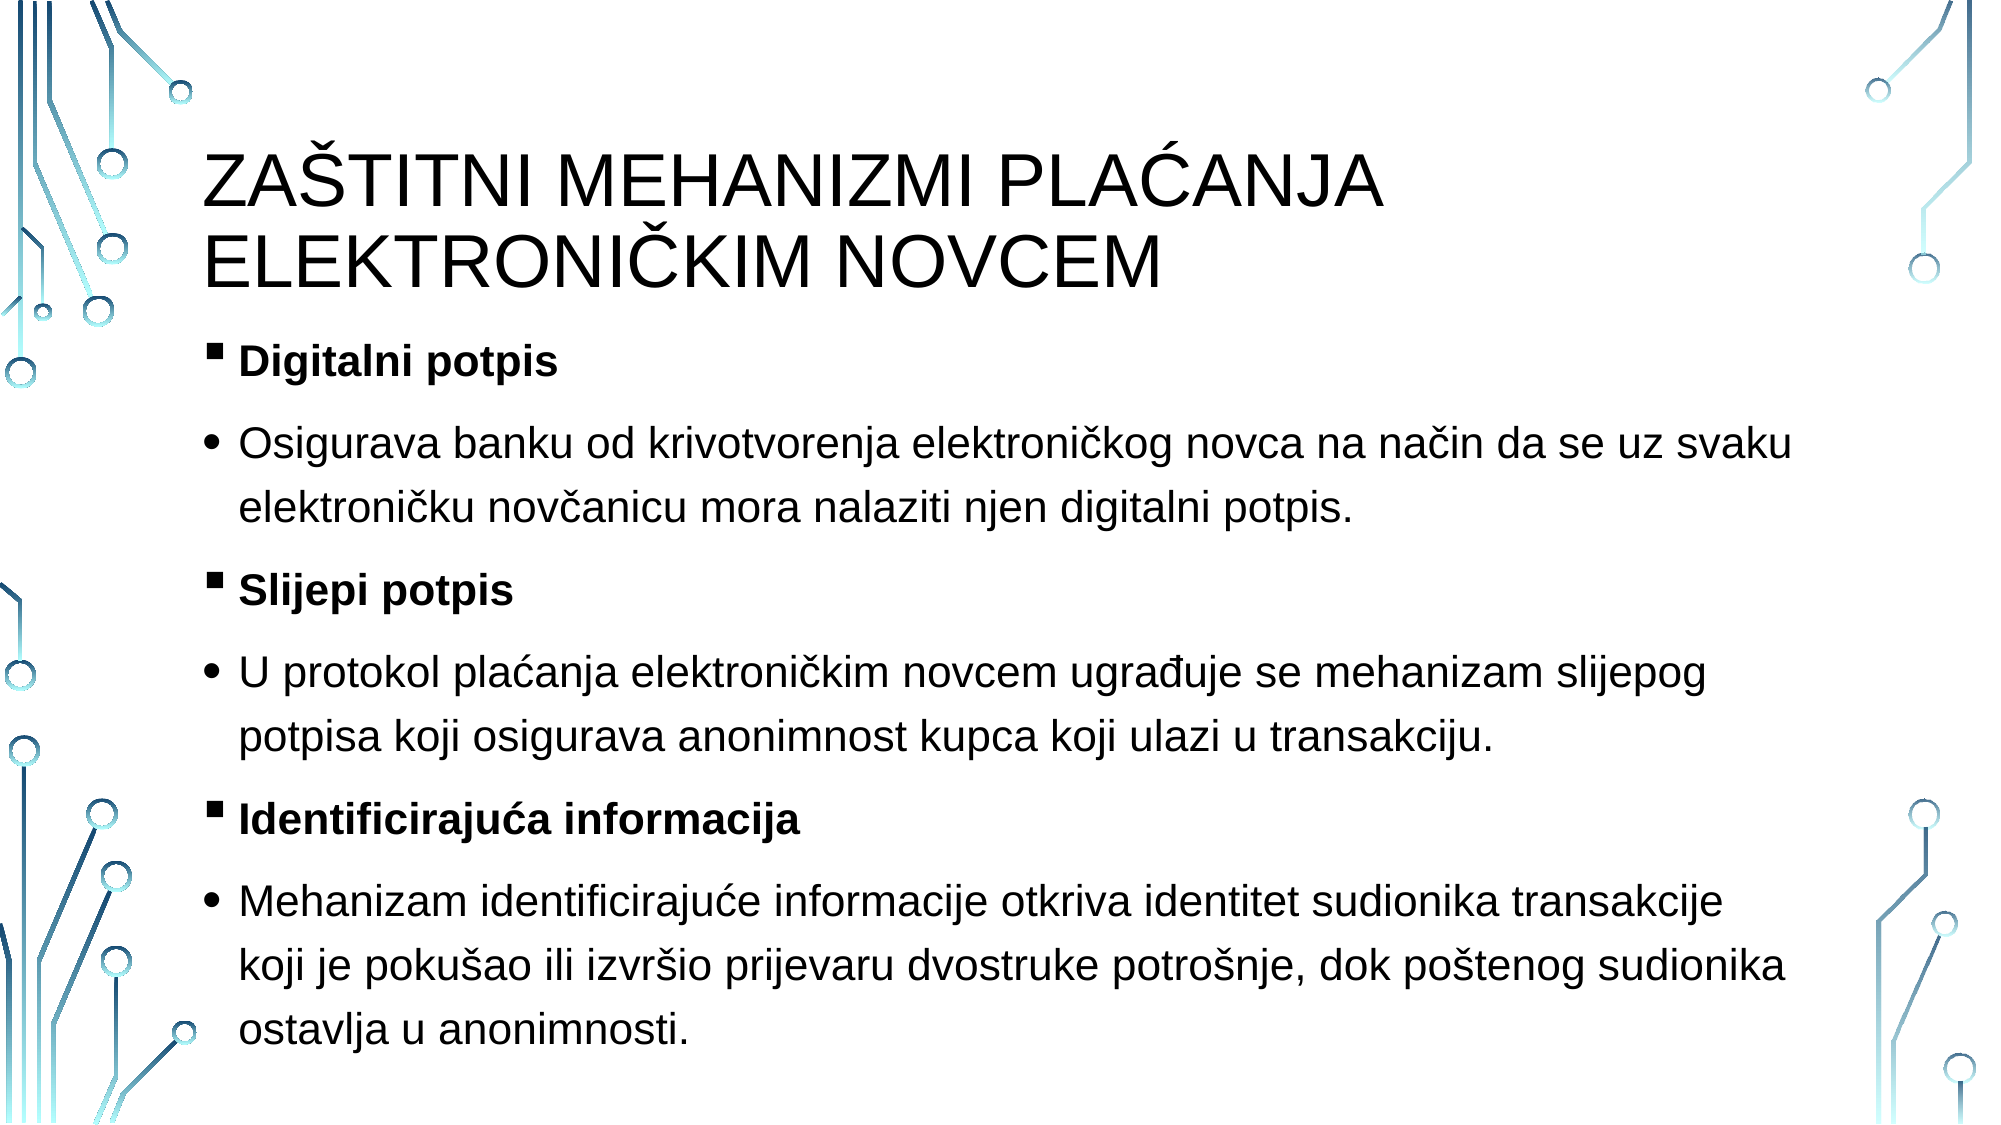

# Zaštitni mehanizmi plaćanja elektroničkim novcem
Digitalni potpis
Osigurava banku od krivotvorenja elektroničkog novca na način da se uz svaku elektroničku novčanicu mora nalaziti njen digitalni potpis.
Slijepi potpis
U protokol plaćanja elektroničkim novcem ugrađuje se mehanizam slijepog potpisa koji osigurava anonimnost kupca koji ulazi u transakciju.
Identificirajuća informacija
Mehanizam identificirajuće informacije otkriva identitet sudionika transakcije koji je pokušao ili izvršio prijevaru dvostruke potrošnje, dok poštenog sudionika ostavlja u anonimnosti.